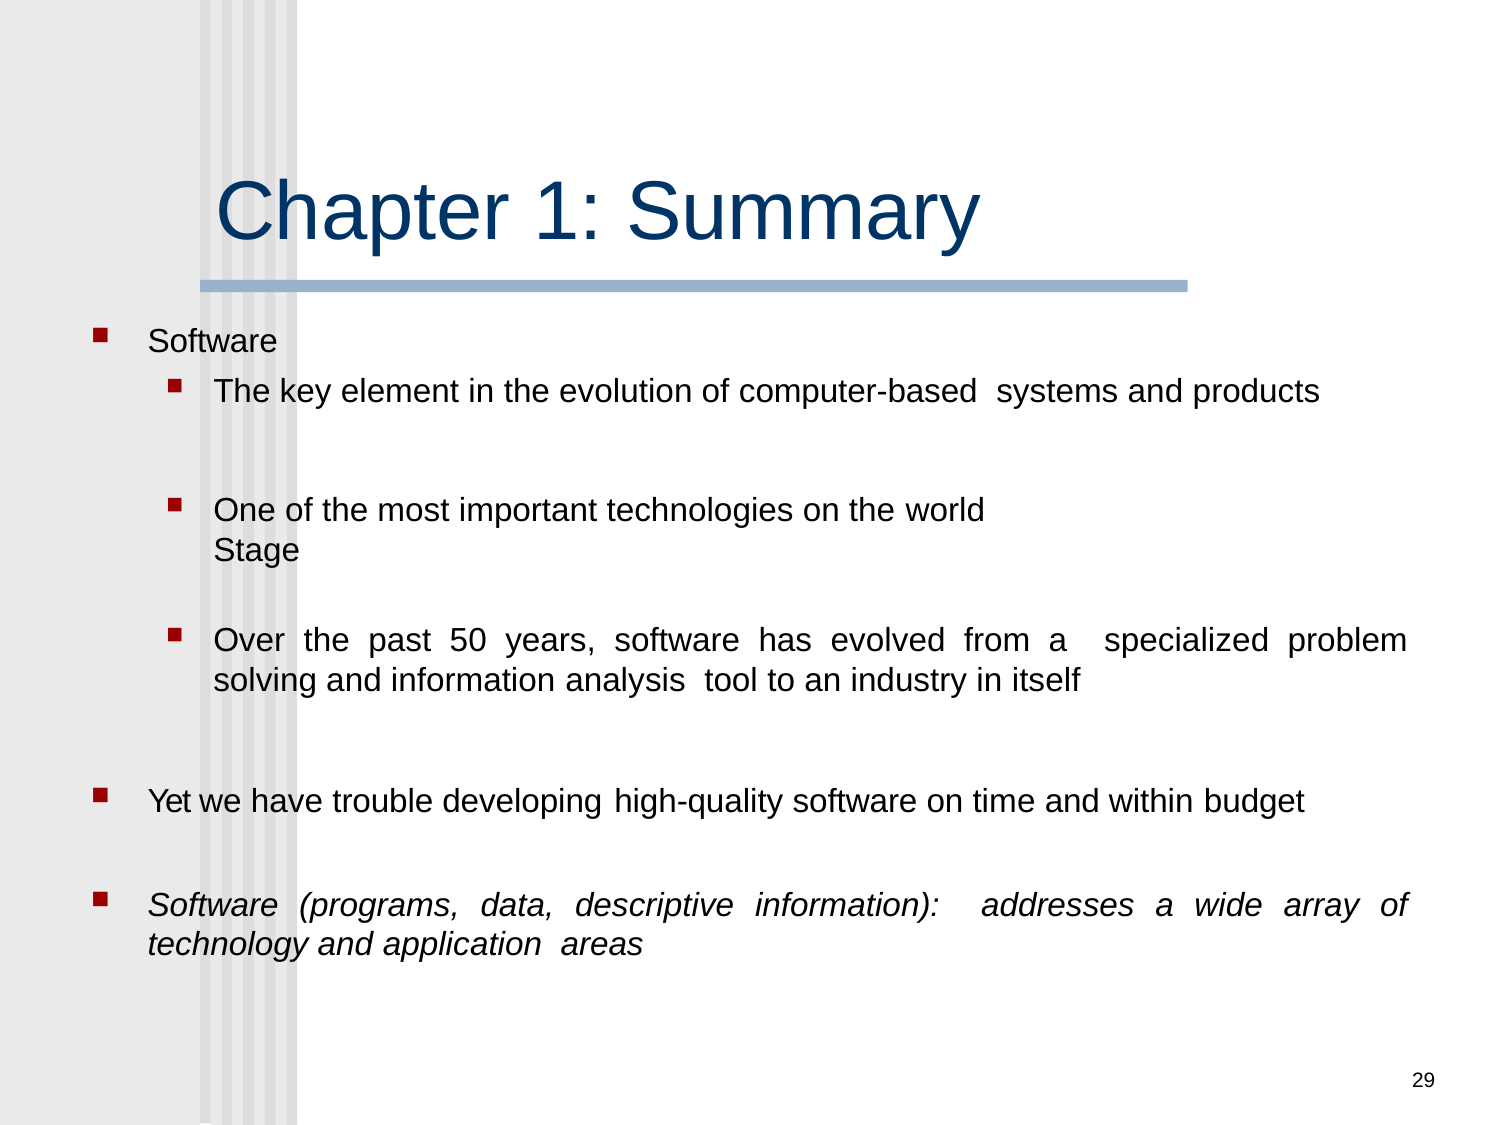

# Chapter 1: Summary
Software
The key element in the evolution of computer-based  systems and products

One of the most important technologies on the world
Stage

Over the past 50 years, software has evolved from a  specialized problem solving and information analysis  tool to an industry in itself

Yet we have trouble developing high-quality software on time and within budget

Software (programs, data, descriptive information):  addresses a wide array of technology and application  areas

29